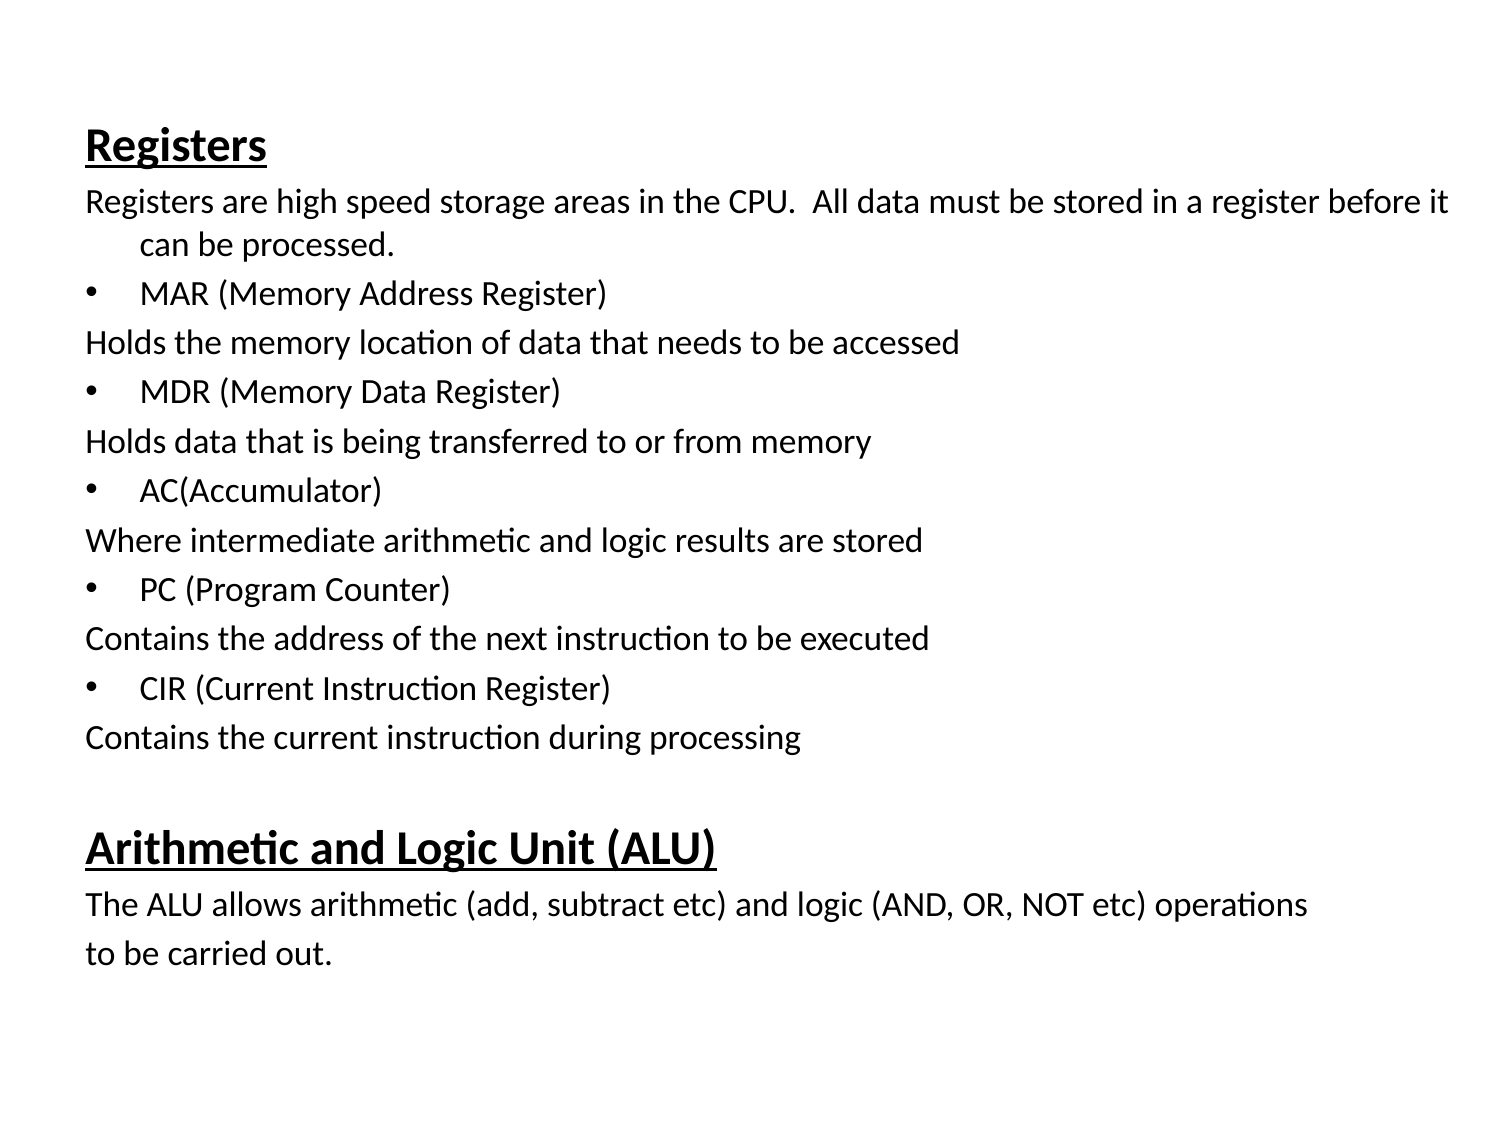

#
Registers
Registers are high speed storage areas in the CPU.  All data must be stored in a register before it can be processed.
MAR (Memory Address Register)
Holds the memory location of data that needs to be accessed
MDR (Memory Data Register)
Holds data that is being transferred to or from memory
AC(Accumulator)
Where intermediate arithmetic and logic results are stored
PC (Program Counter)
Contains the address of the next instruction to be executed
CIR (Current Instruction Register)
Contains the current instruction during processing

Arithmetic and Logic Unit (ALU)
The ALU allows arithmetic (add, subtract etc) and logic (AND, OR, NOT etc) operations
to be carried out.